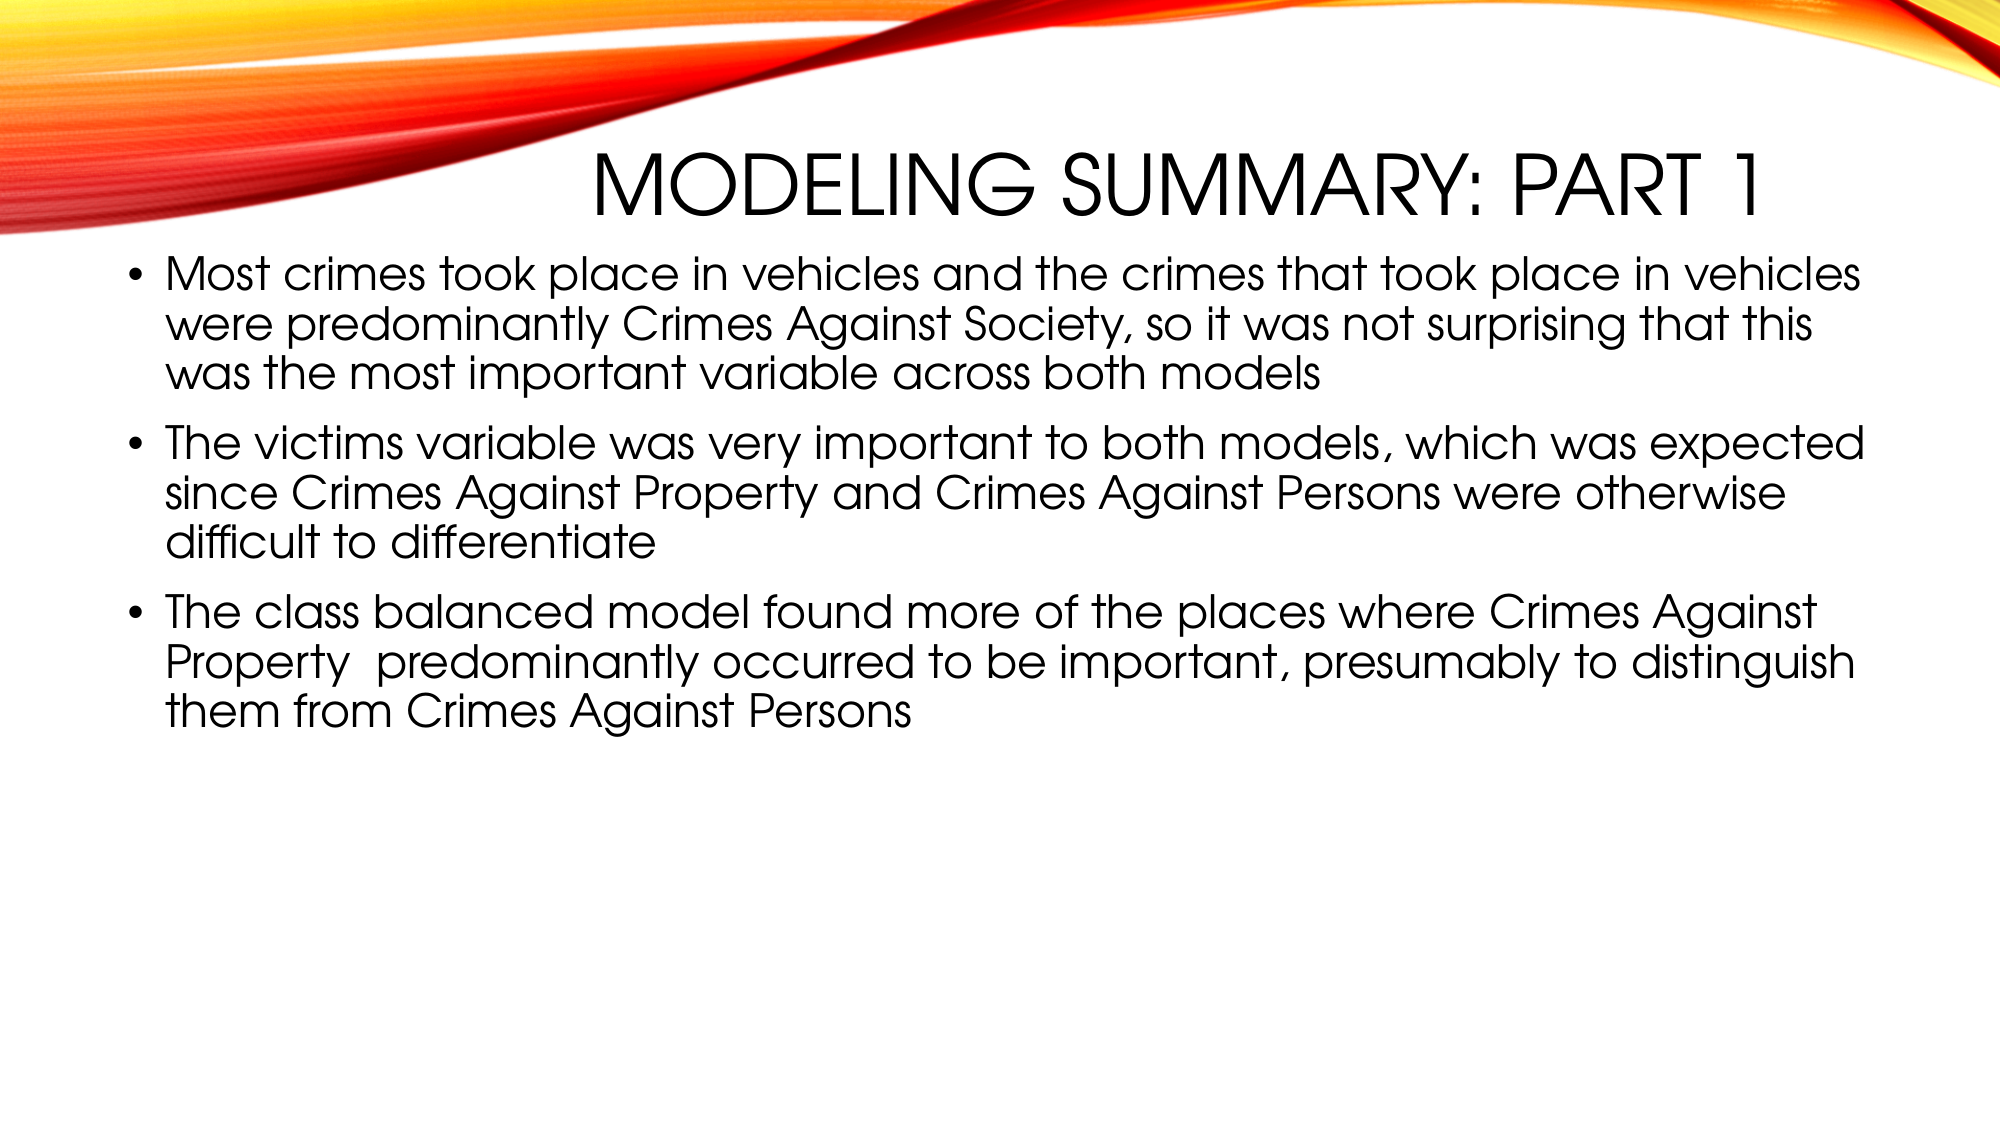

# Modeling summary: Part 1
Most crimes took place in vehicles and the crimes that took place in vehicles were predominantly Crimes Against Society, so it was not surprising that this was the most important variable across both models
The victims variable was very important to both models, which was expected since Crimes Against Property and Crimes Against Persons were otherwise difficult to differentiate
The class balanced model found more of the places where Crimes Against Property  predominantly occurred to be important, presumably to distinguish them from Crimes Against Persons